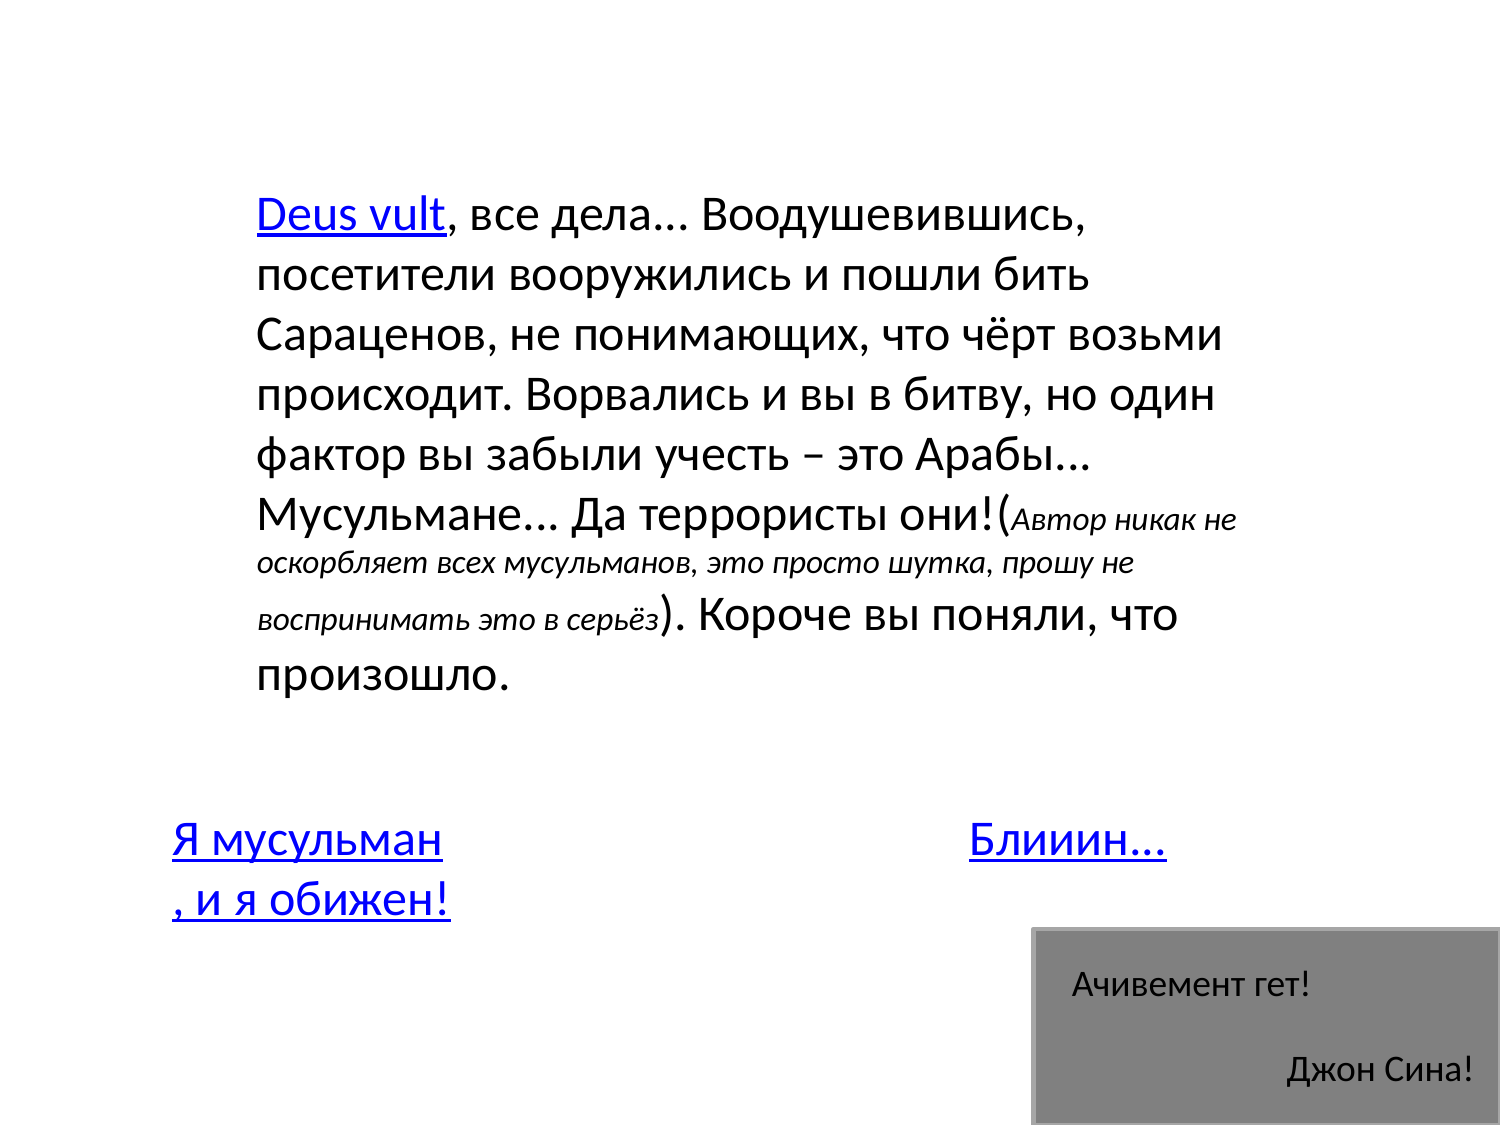

Deus vult, все дела... Воодушевившись, посетители вооружились и пошли бить Сараценов, не понимающих, что чёрт возьми происходит. Ворвались и вы в битву, но один фактор вы забыли учесть – это Арабы... Мусульмане... Да террористы они!(Автор никак не оскорбляет всех мусульманов, это просто шутка, прошу не воспринимать это в серьёз). Короче вы поняли, что произошло.
Я мусульман, и я обижен!
Блииин...

Ачивемент гет!
Джон Сина!